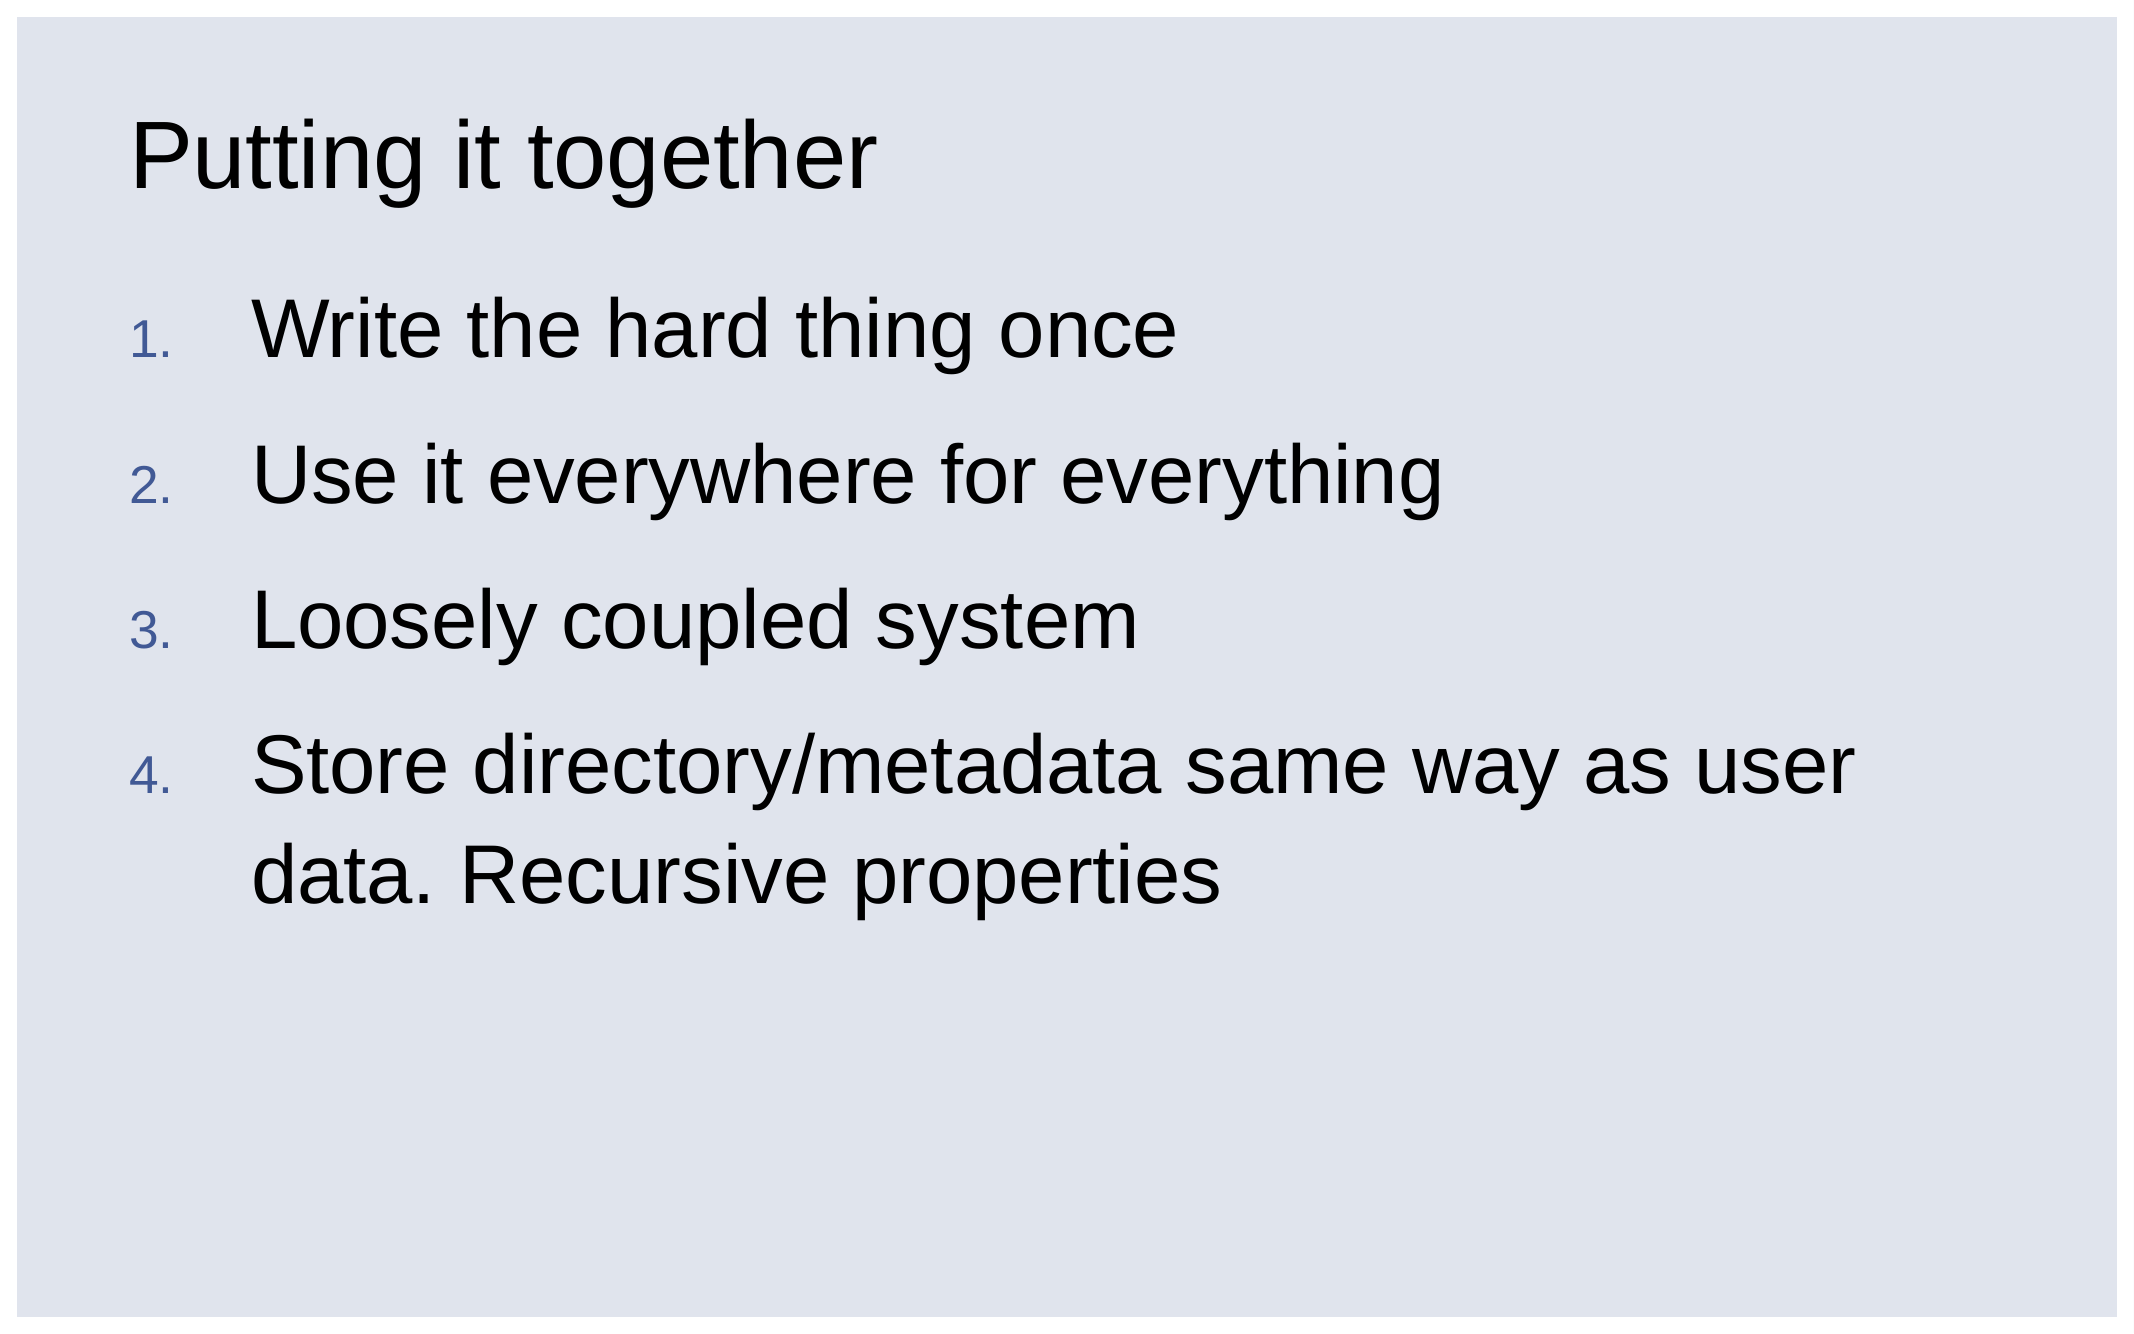

# Putting it together
Write the hard thing once
Use it everywhere for everything
Loosely coupled system
Store directory/metadata same way as user data. Recursive properties